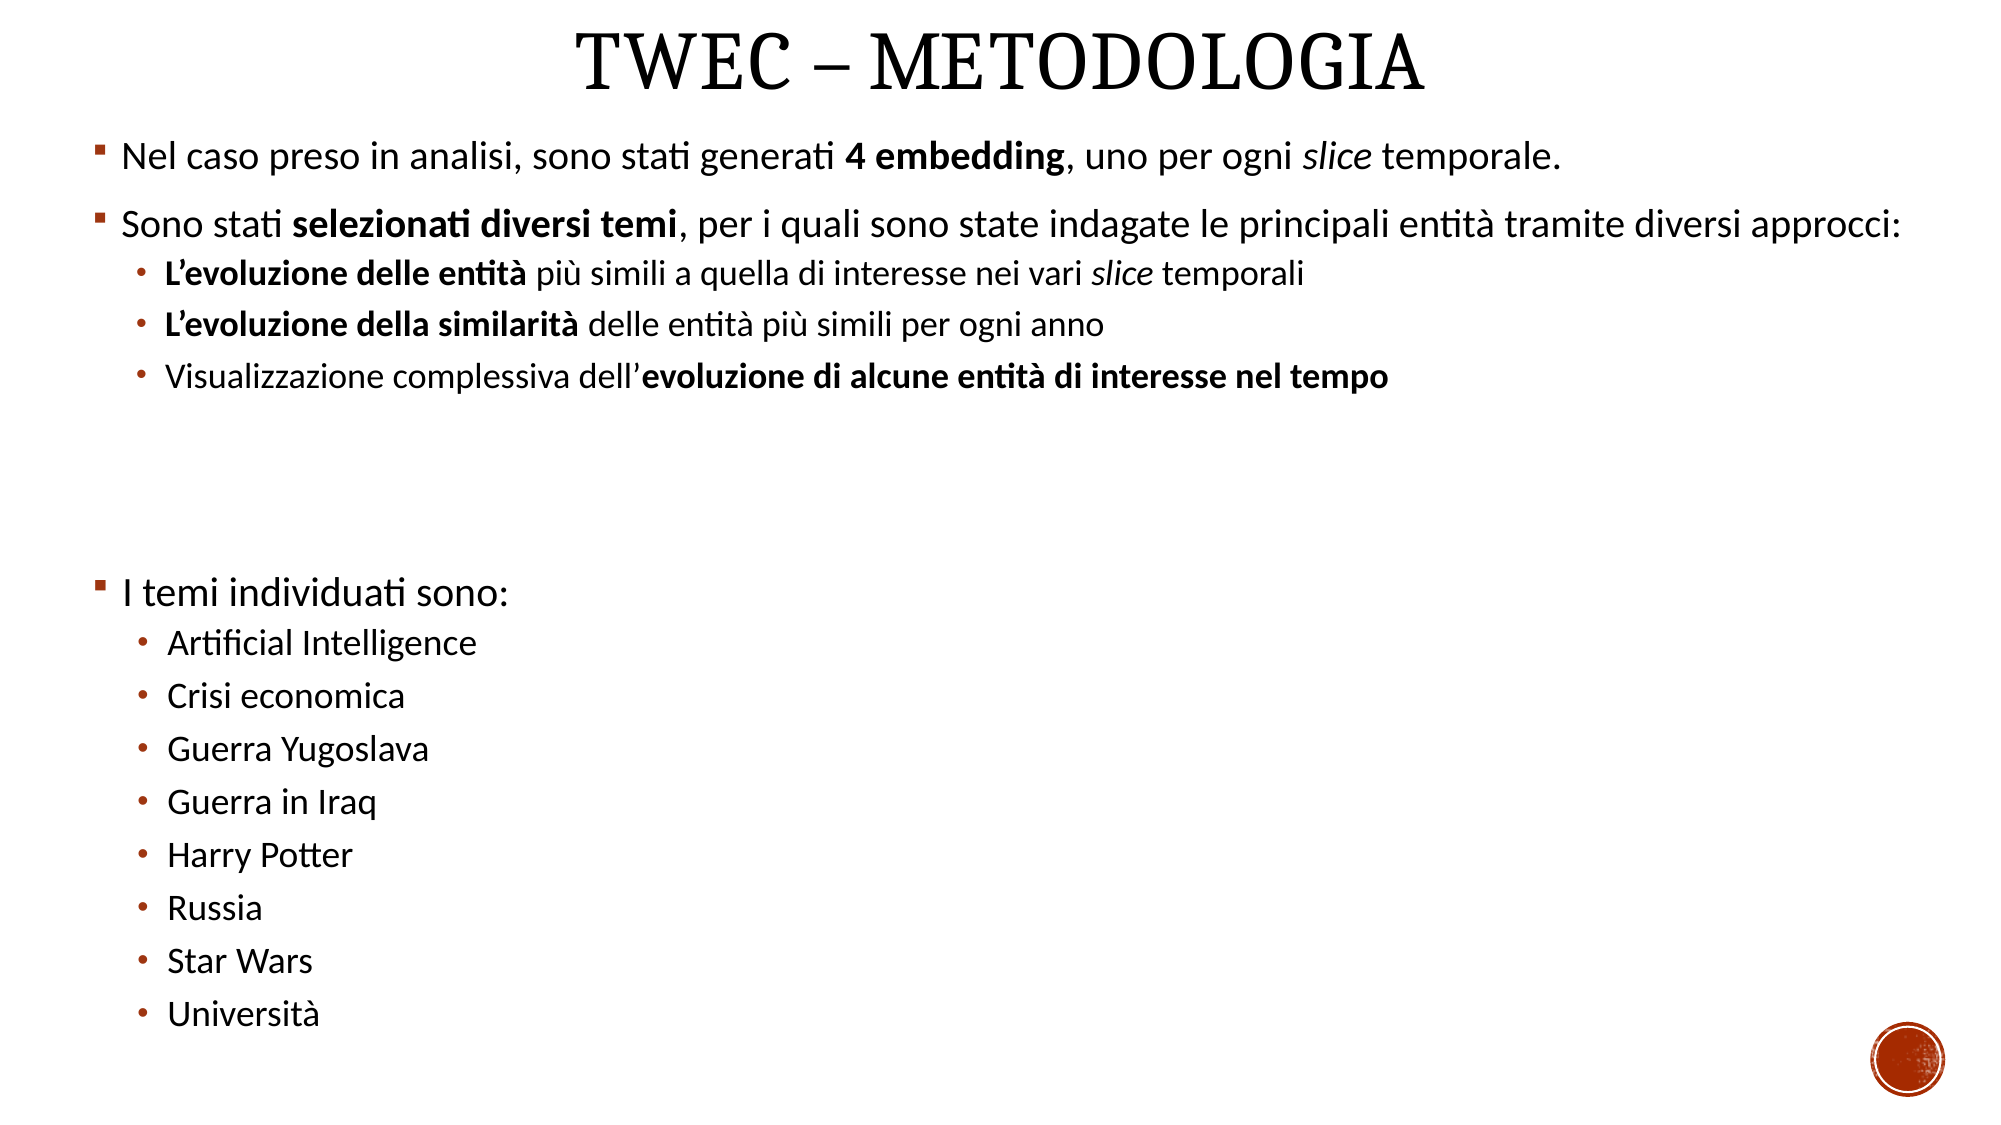

# Twec – metodologia
Nel caso preso in analisi, sono stati generati 4 embedding, uno per ogni slice temporale.
Sono stati selezionati diversi temi, per i quali sono state indagate le principali entità tramite diversi approcci:
L’evoluzione delle entità più simili a quella di interesse nei vari slice temporali
L’evoluzione della similarità delle entità più simili per ogni anno
Visualizzazione complessiva dell’evoluzione di alcune entità di interesse nel tempo
I temi individuati sono:
Artificial Intelligence
Crisi economica
Guerra Yugoslava
Guerra in Iraq
Harry Potter
Russia
Star Wars
Università